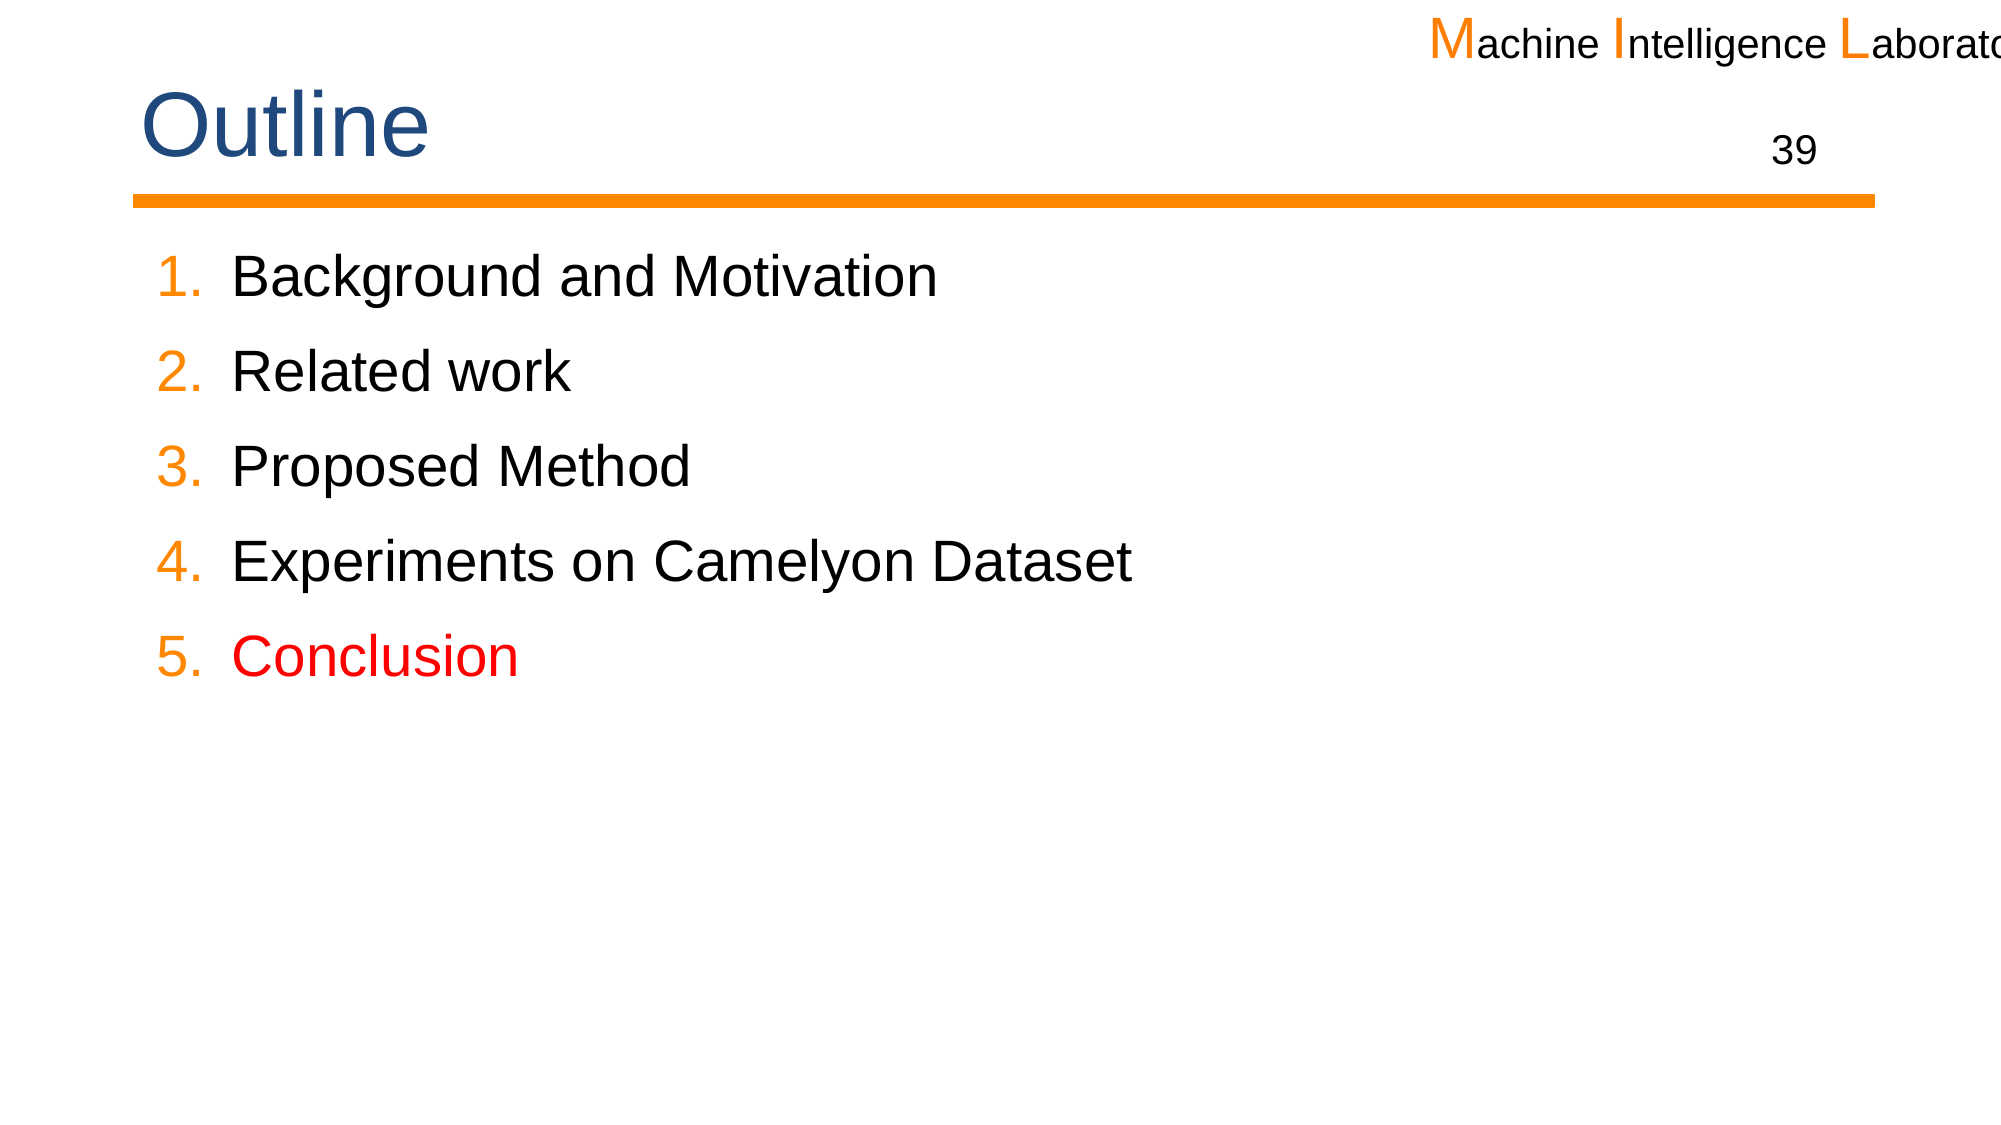

# Outline
39
Background and Motivation
Related work
Proposed Method
Experiments on Camelyon Dataset
Conclusion